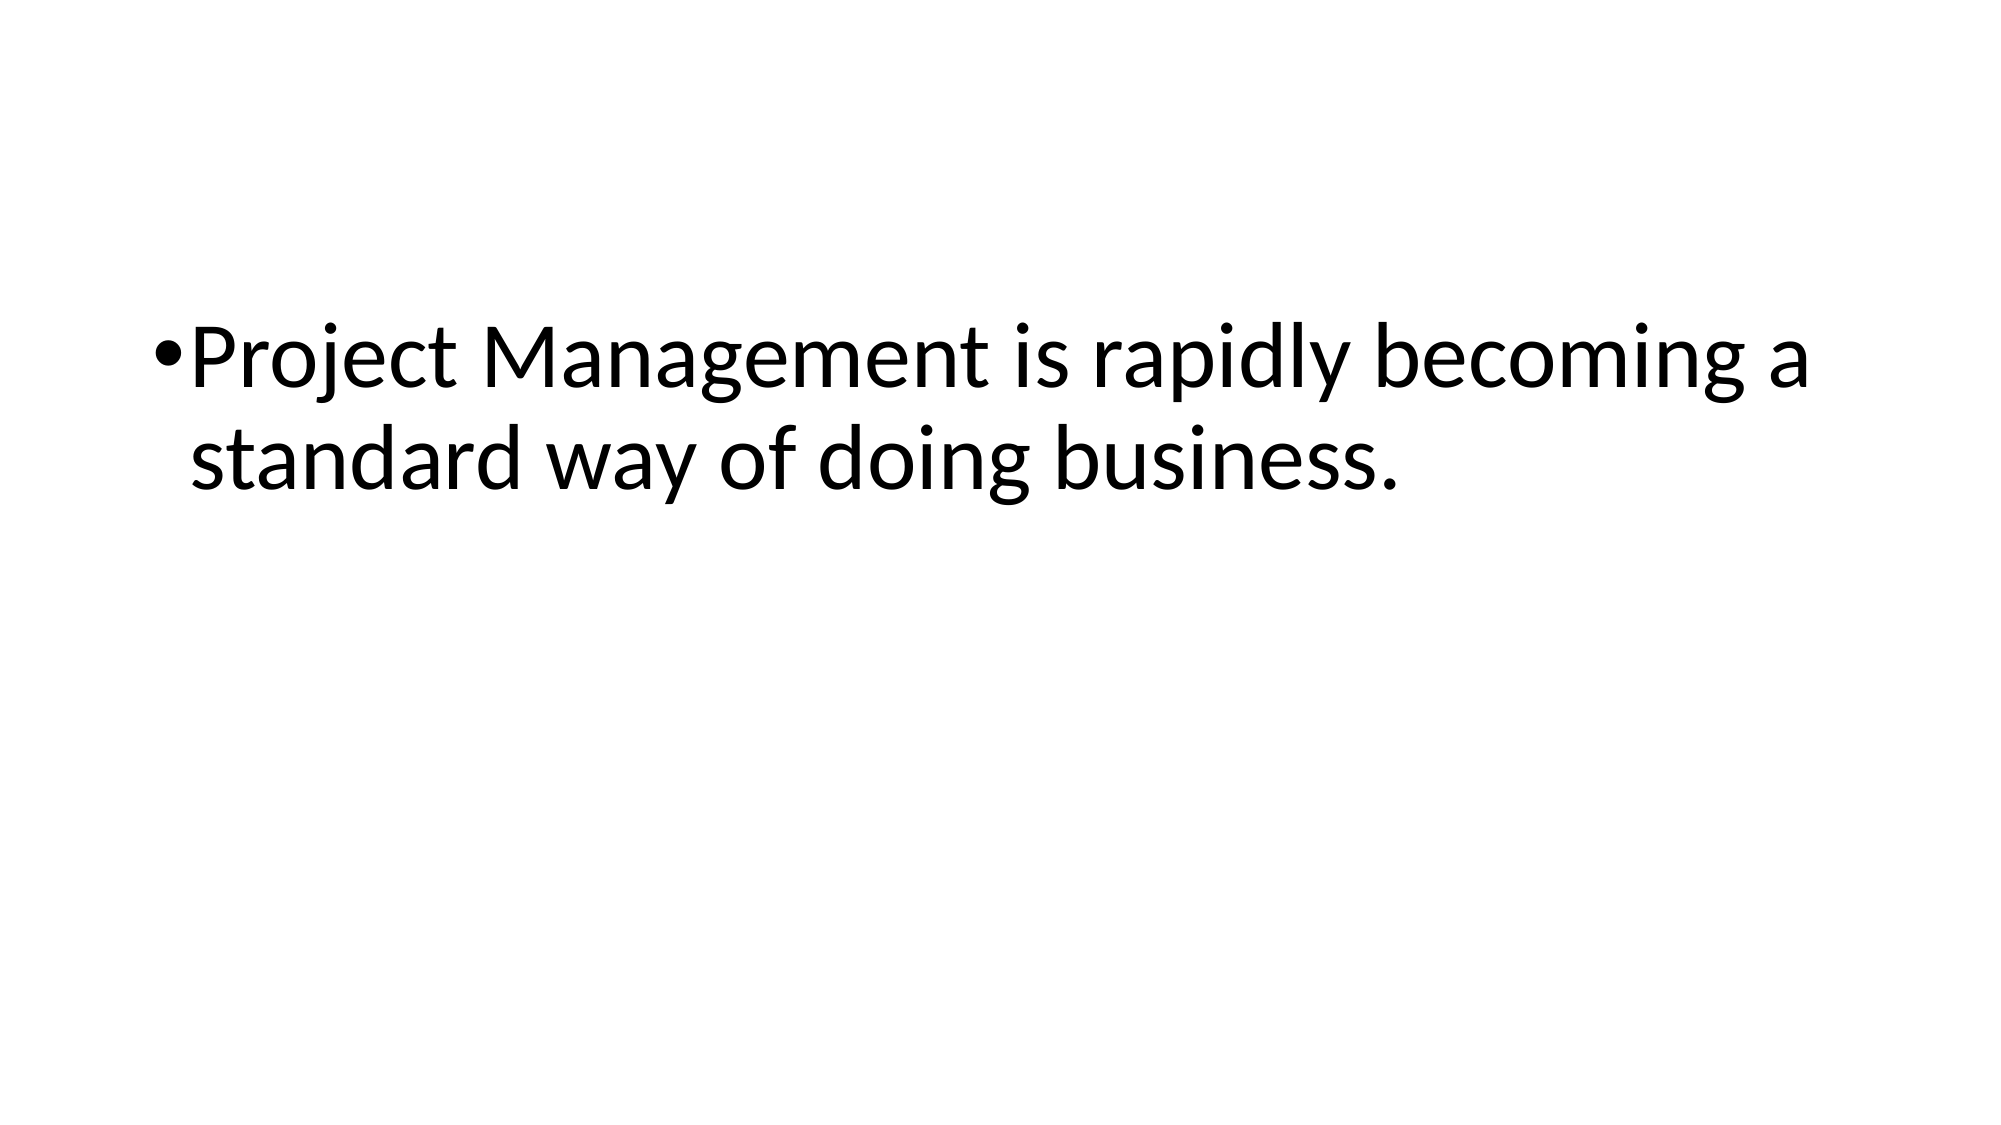

#
Project Management is rapidly becoming a standard way of doing business.